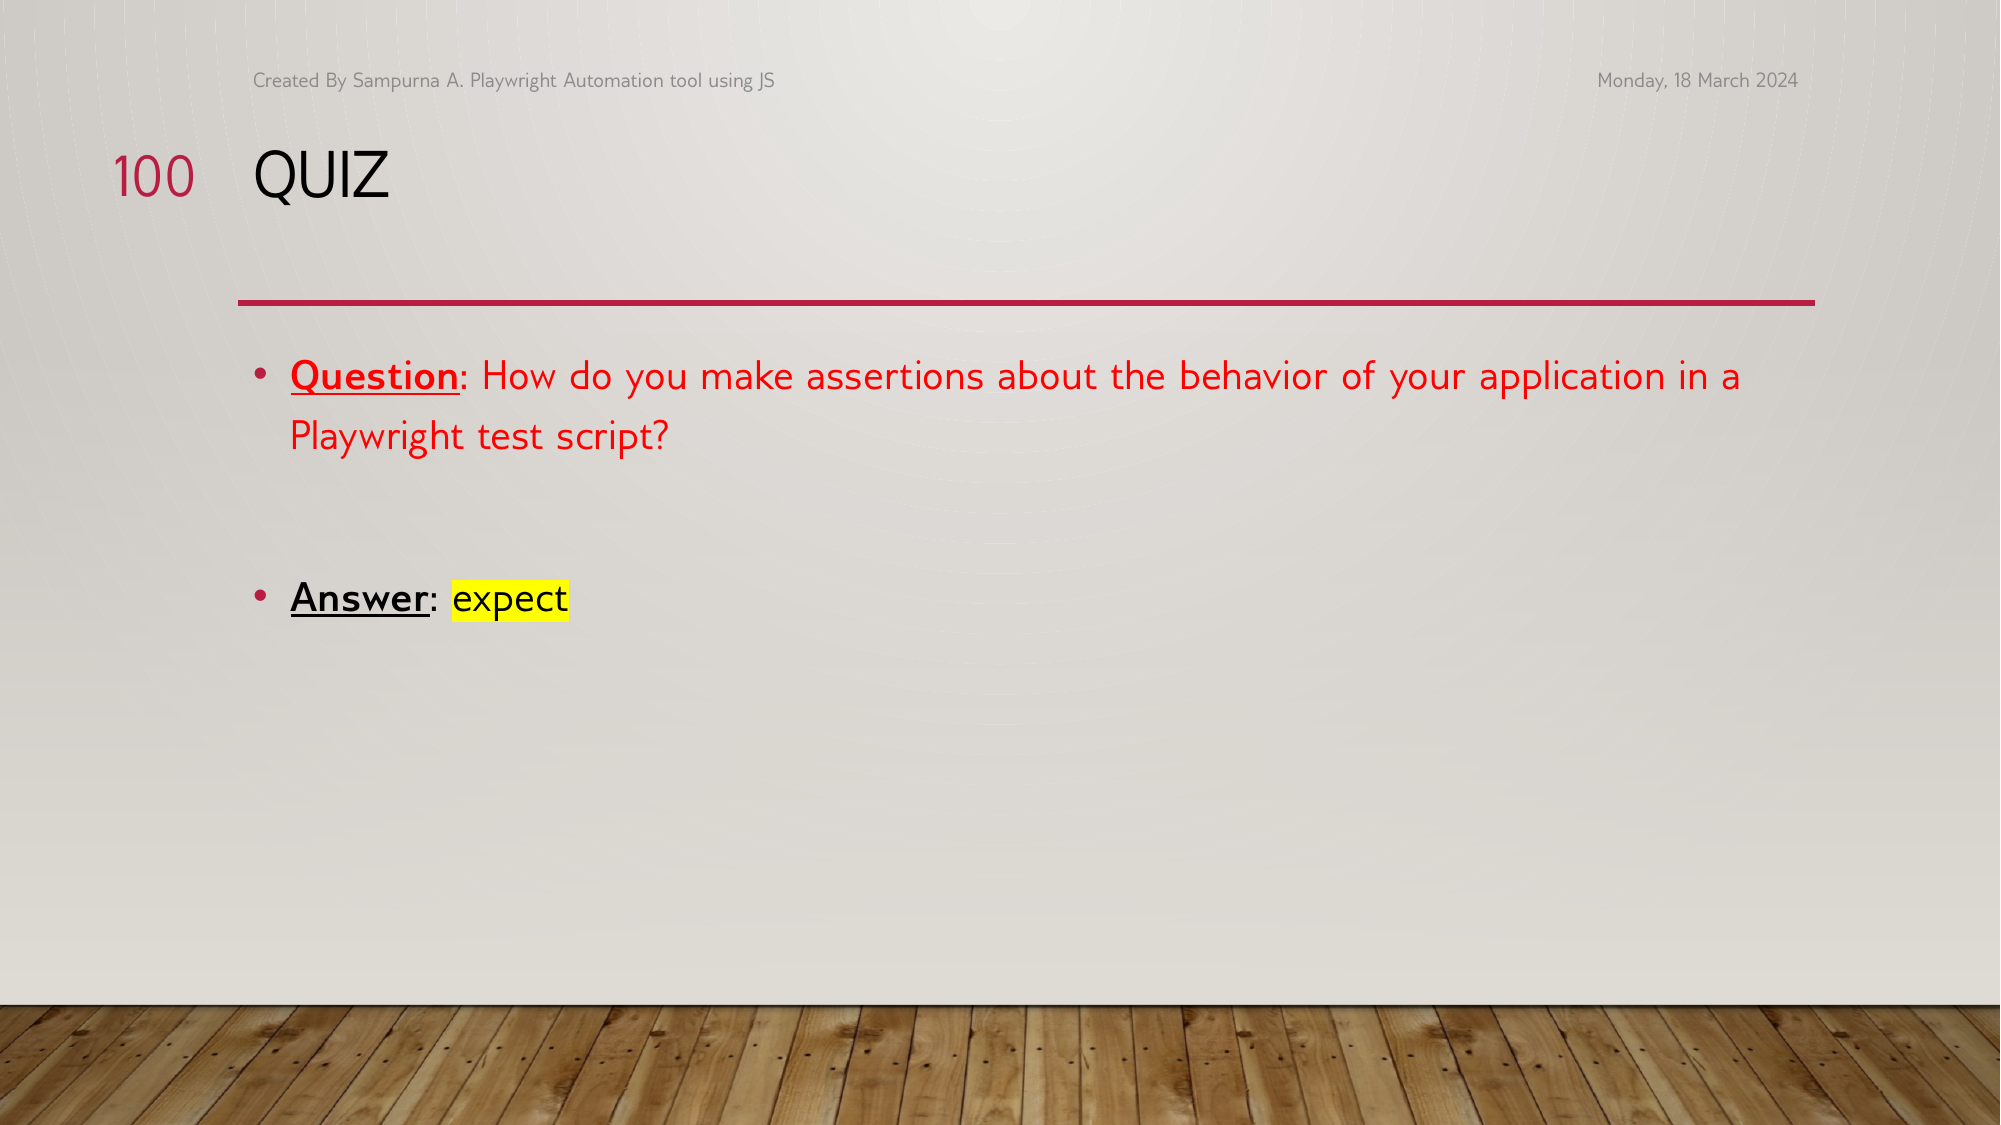

Created By Sampurna A. Playwright Automation tool using JS
Monday, 18 March 2024
100
# Quiz
Question: How do you make assertions about the behavior of your application in a Playwright test script?

Answer: expect